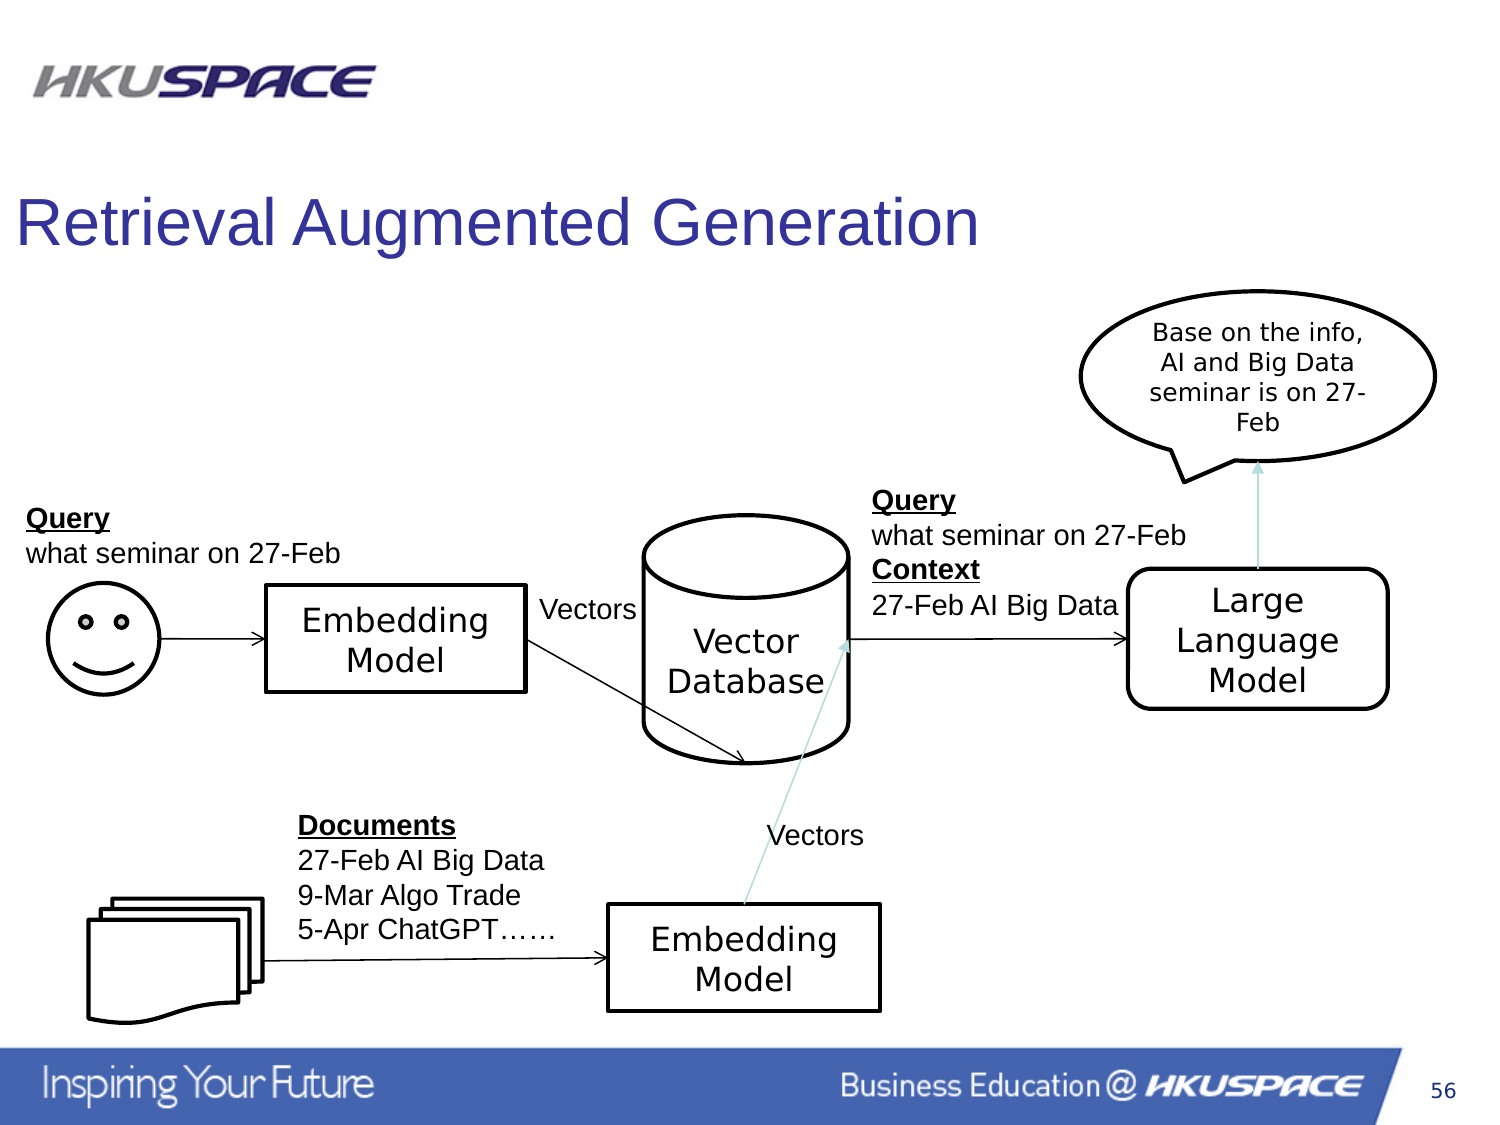

Retrieval Augmented Generation

Base on the info, AI and Big Data seminar is on 27-Feb
Query
what seminar on 27-Feb
Context
27-Feb AI Big Data
Query
what seminar on 27-Feb
Vector Database
Large Language Model

Vectors
Embedding Model
Documents
27-Feb AI Big Data
9-Mar Algo Trade
5-Apr ChatGPT……
Vectors

Embedding Model
56